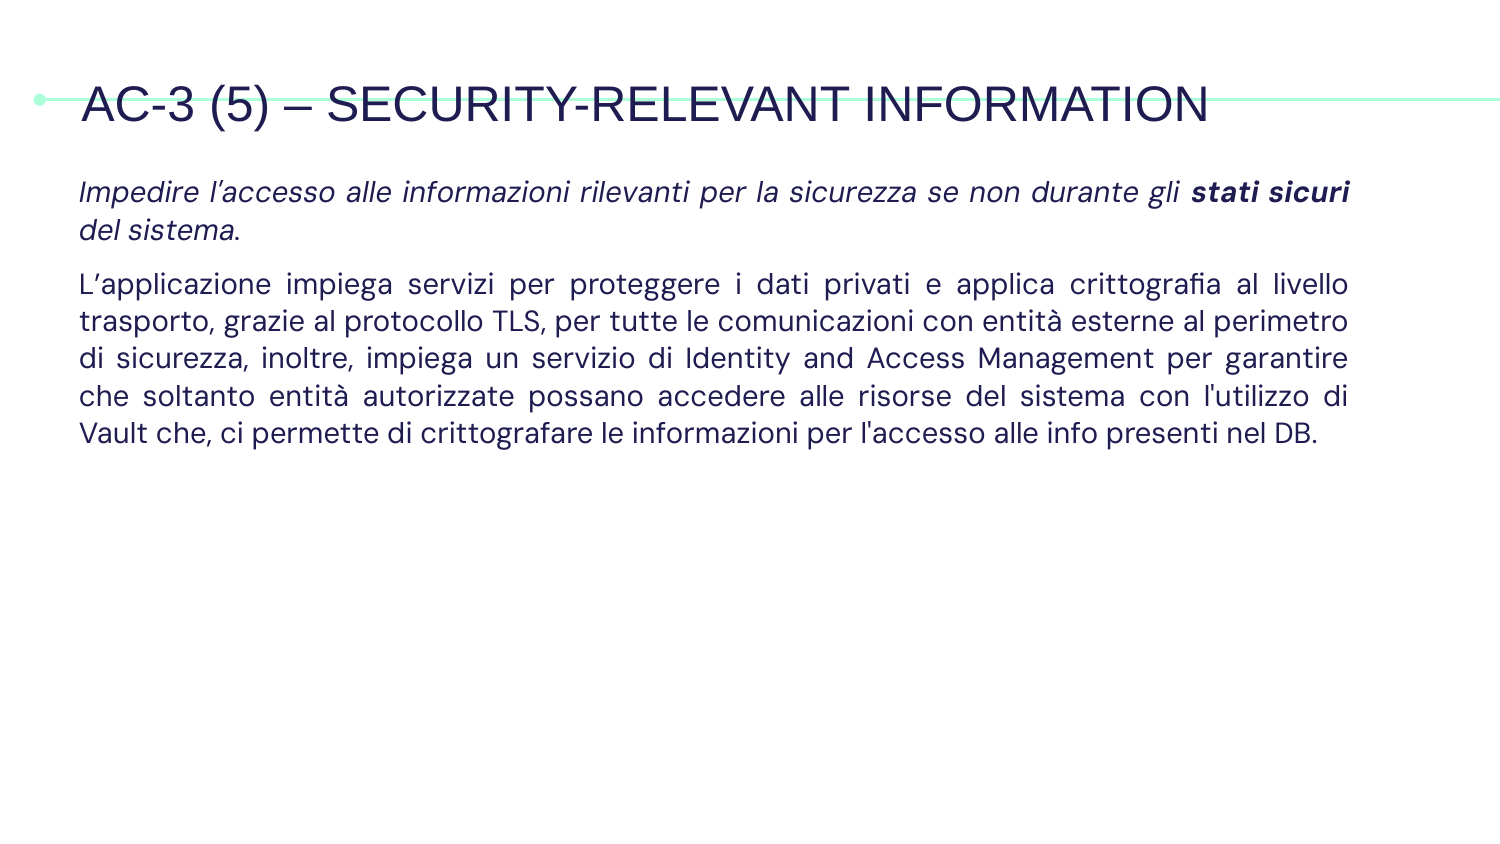

# AC-3 (5) – SECURITY-RELEVANT INFORMATION
Impedire l'accesso alle informazioni rilevanti per la sicurezza se non durante gli stati sicuri del sistema.
L’applicazione impiega servizi per proteggere i dati privati e applica crittografia al livello trasporto, grazie al protocollo TLS, per tutte le comunicazioni con entità esterne al perimetro di sicurezza, inoltre, impiega un servizio di Identity and Access Management per garantire che soltanto entità autorizzate possano accedere alle risorse del sistema con l'utilizzo di Vault che, ci permette di crittografare le informazioni per l'accesso alle info presenti nel DB.